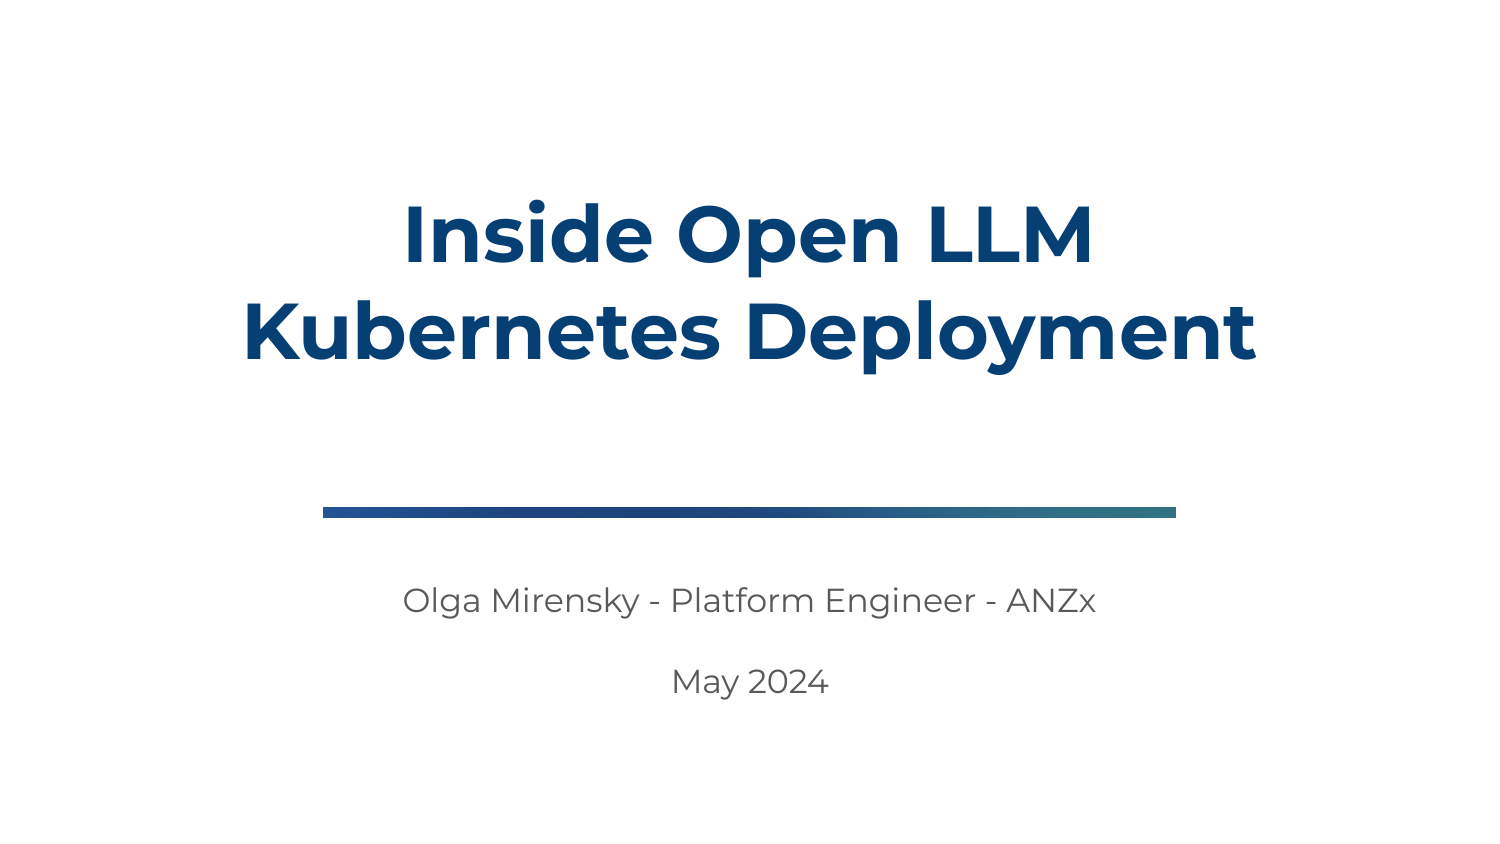

# Inside Open LLM
Kubernetes Deployment
Olga Mirensky - Platform Engineer - ANZx

May 2024